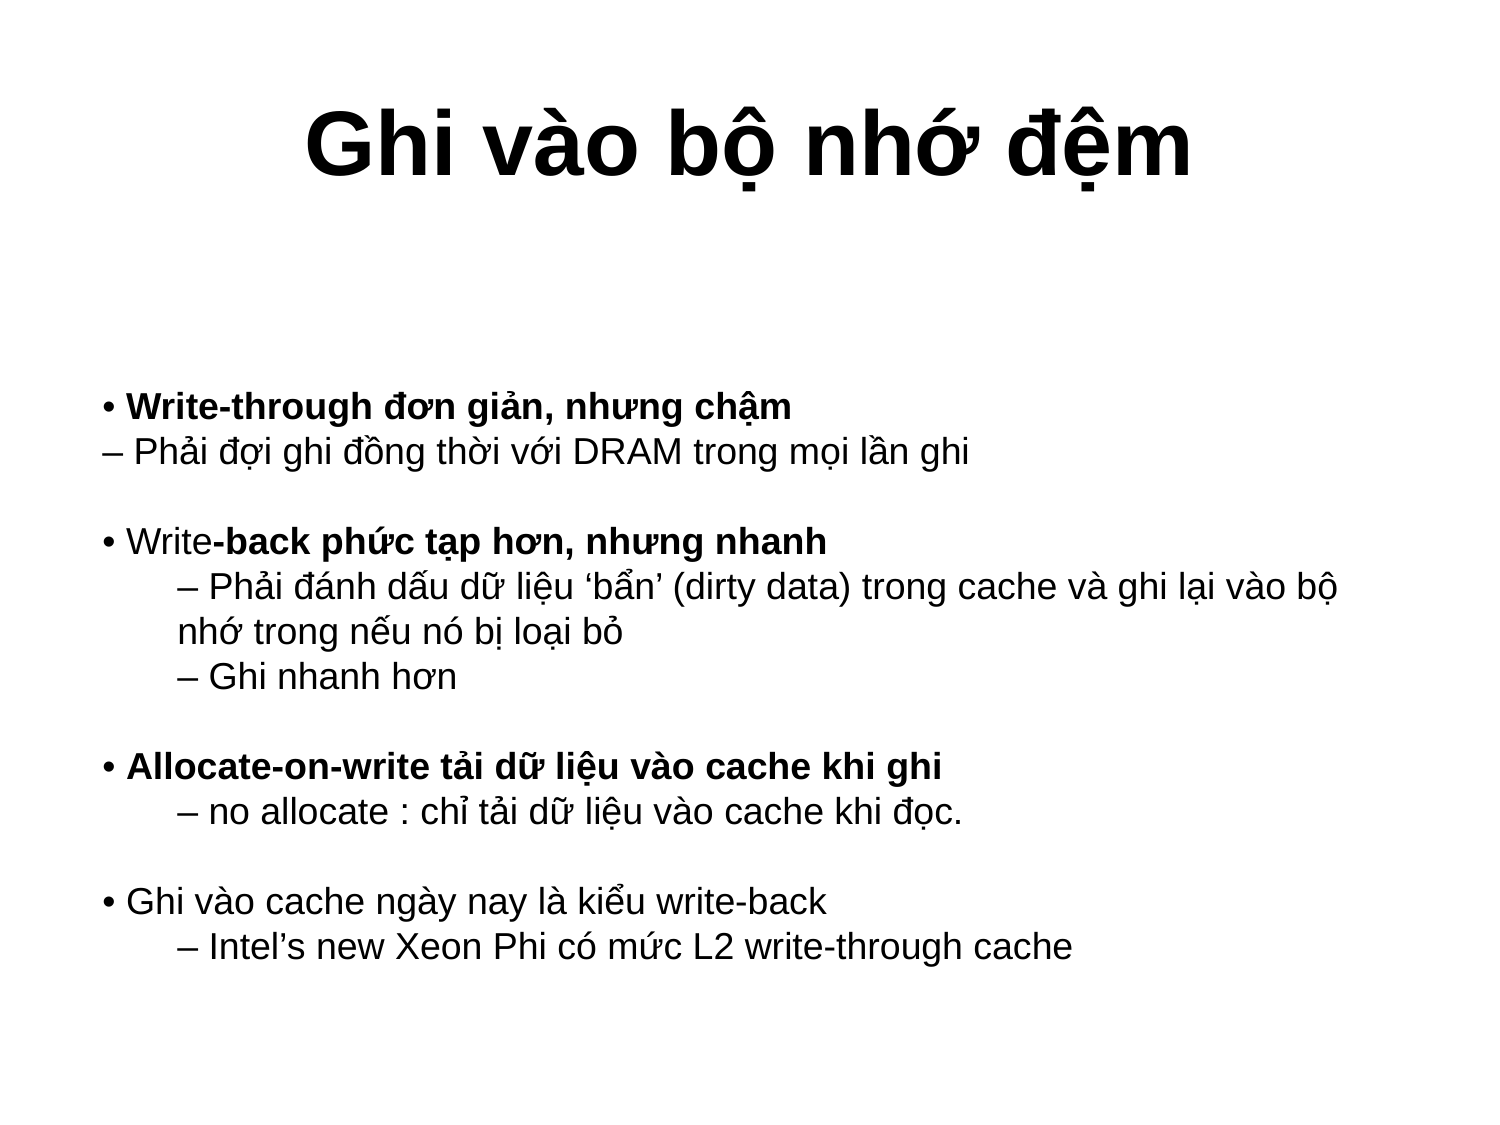

# Ghi vào bộ nhớ đệm
• Write‐through đơn giản, nhưng chậm
– Phải đợi ghi đồng thời với DRAM trong mọi lần ghi

• Write‐back phức tạp hơn, nhưng nhanh
– Phải đánh dấu dữ liệu ‘bẩn’ (dirty data) trong cache và ghi lại vào bộ nhớ trong nếu nó bị loại bỏ
– Ghi nhanh hơn

• Allocate‐on‐write tải dữ liệu vào cache khi ghi
– no allocate : chỉ tải dữ liệu vào cache khi đọc.

• Ghi vào cache ngày nay là kiểu write‐back
– Intel’s new Xeon Phi có mức L2 write‐through cache